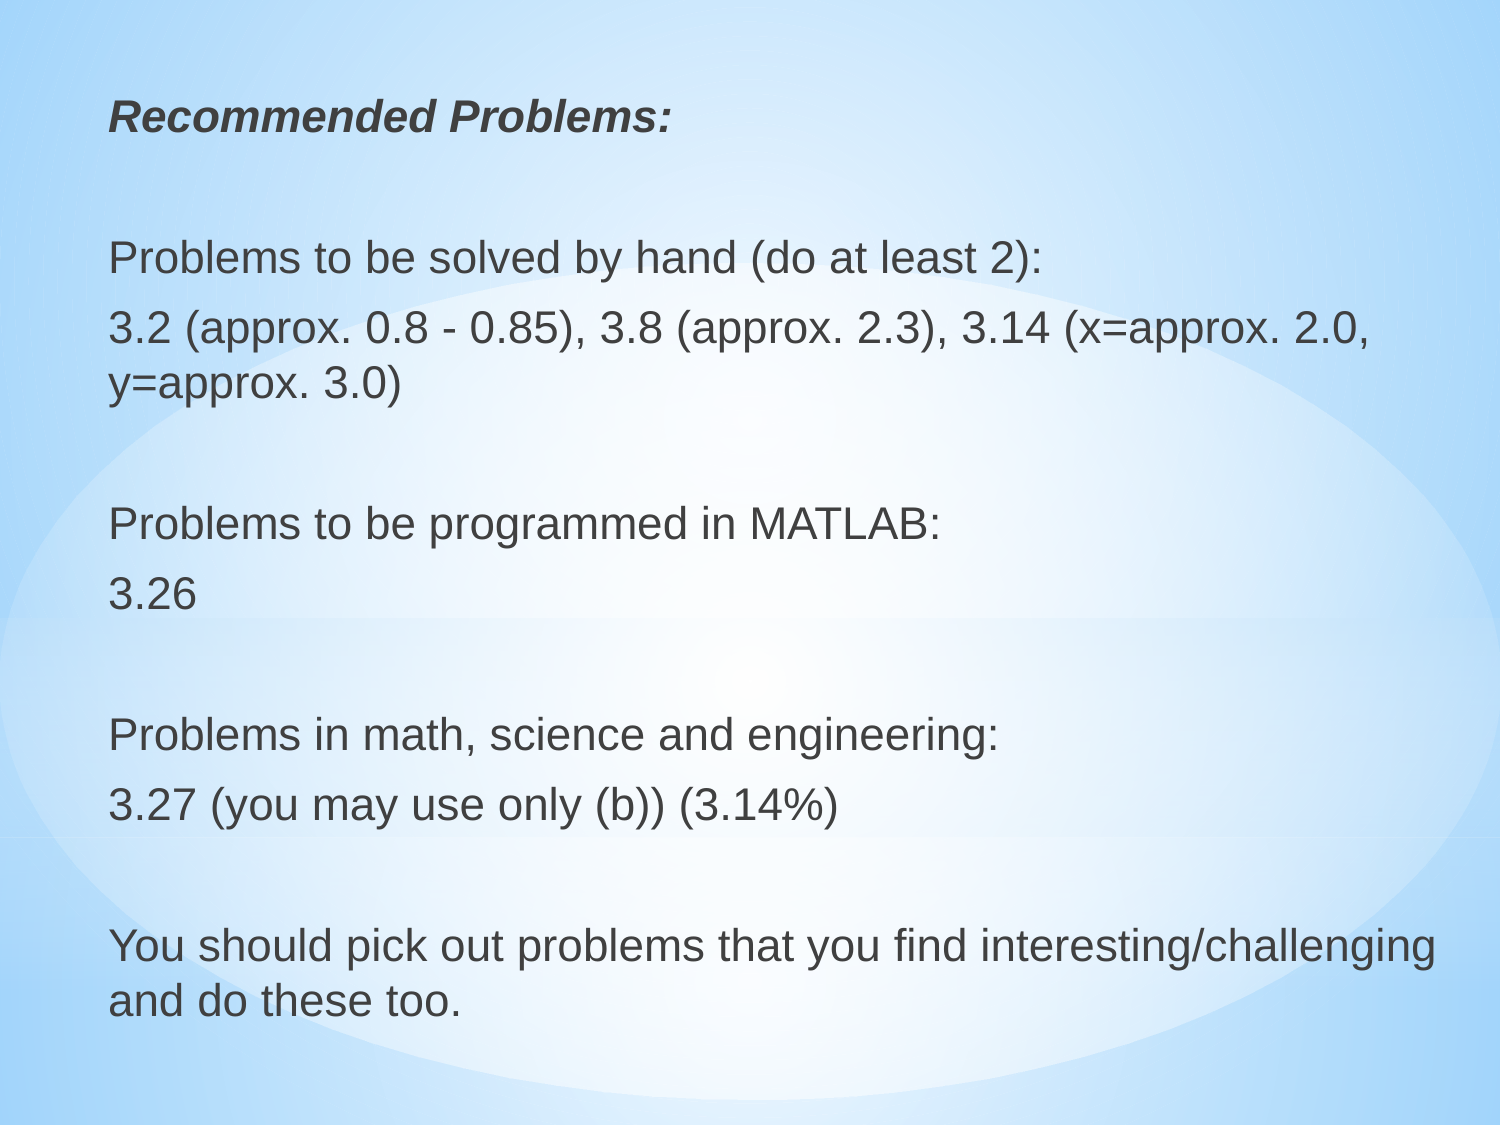

Recommended Problems:

Problems to be solved by hand (do at least 2):
3.2 (approx. 0.8 - 0.85), 3.8 (approx. 2.3), 3.14 (x=approx. 2.0, y=approx. 3.0)

Problems to be programmed in MATLAB:
3.26

Problems in math, science and engineering:
3.27 (you may use only (b)) (3.14%)

You should pick out problems that you find interesting/challenging and do these too.